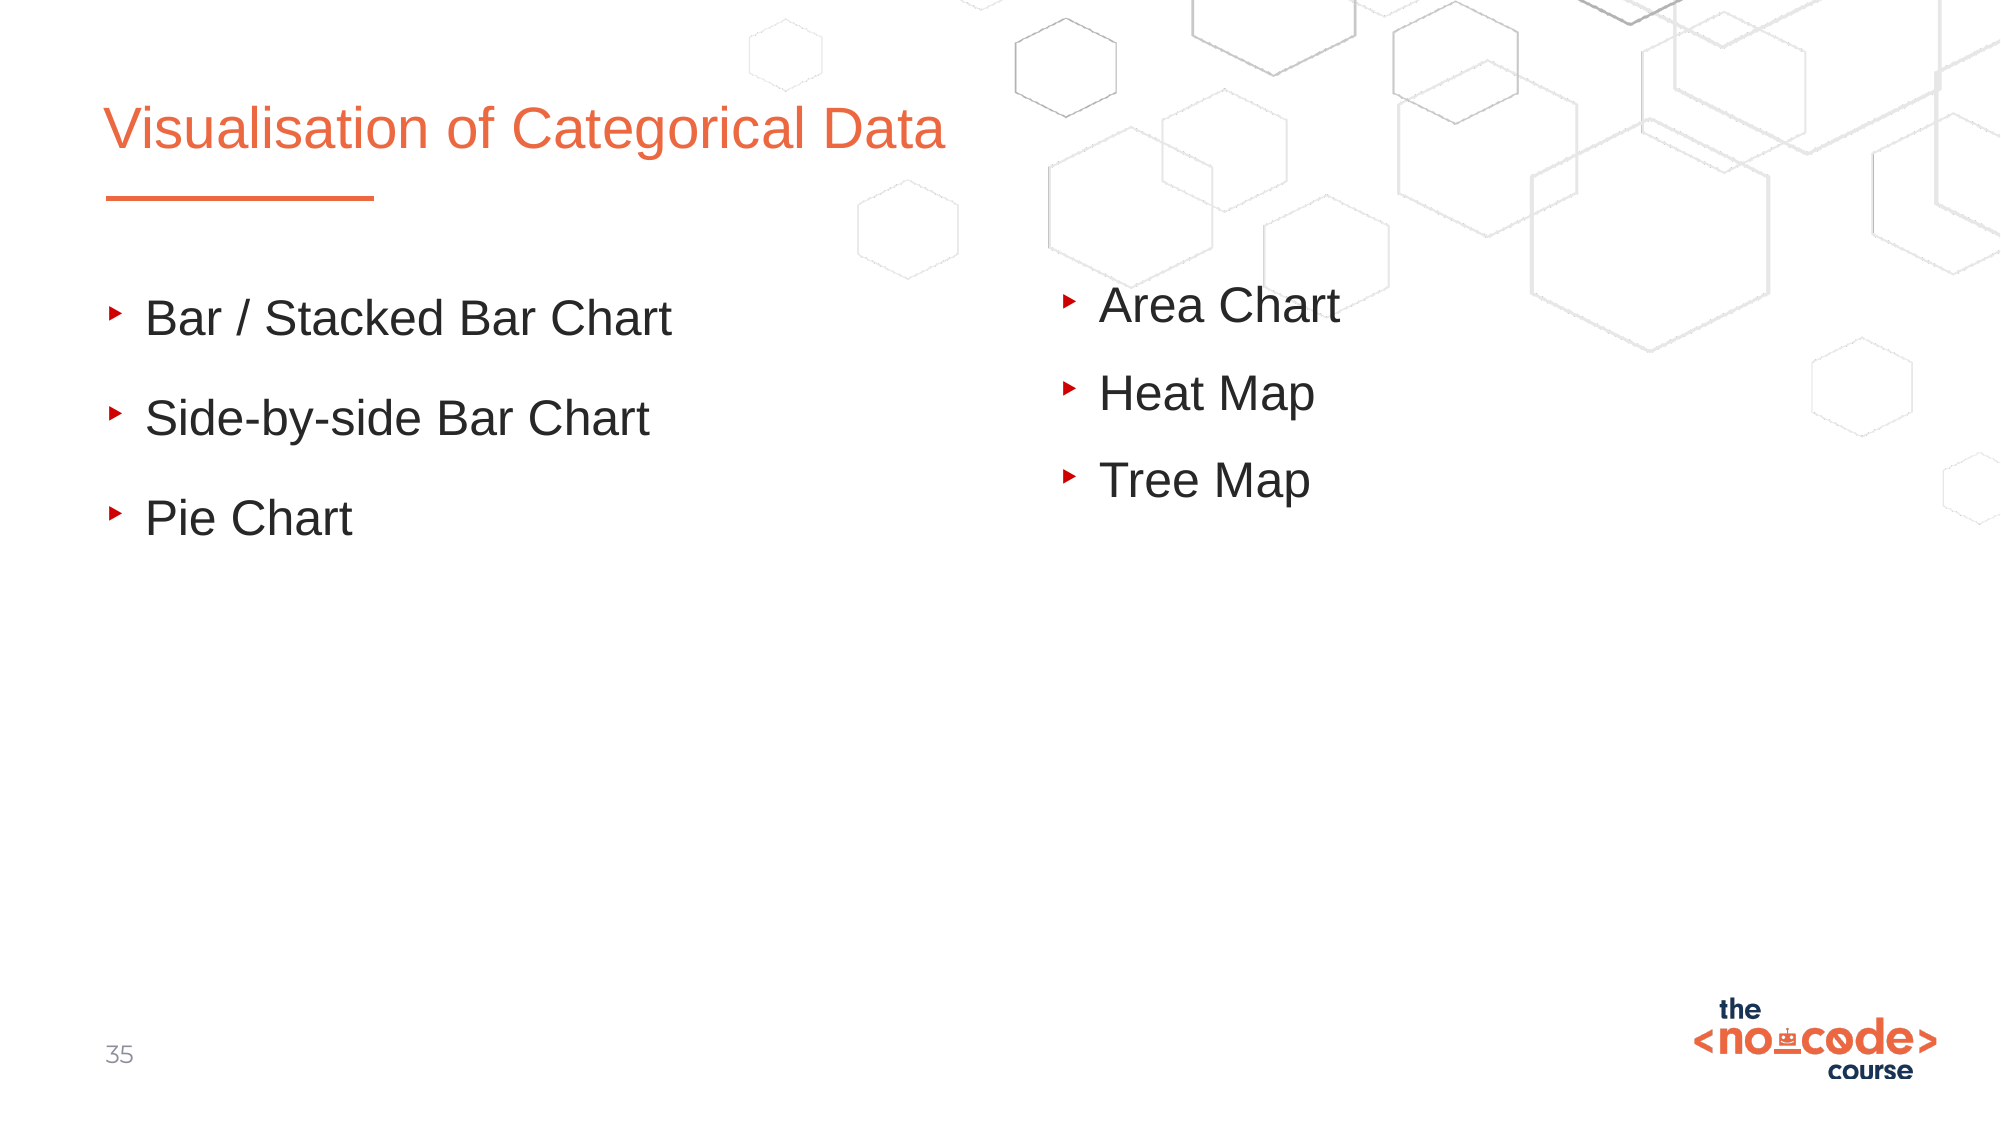

# Visualisation of Categorical Data
Bar / Stacked Bar Chart
Side-by-side Bar Chart
Pie Chart

Area Chart
Heat Map
Tree Map

35